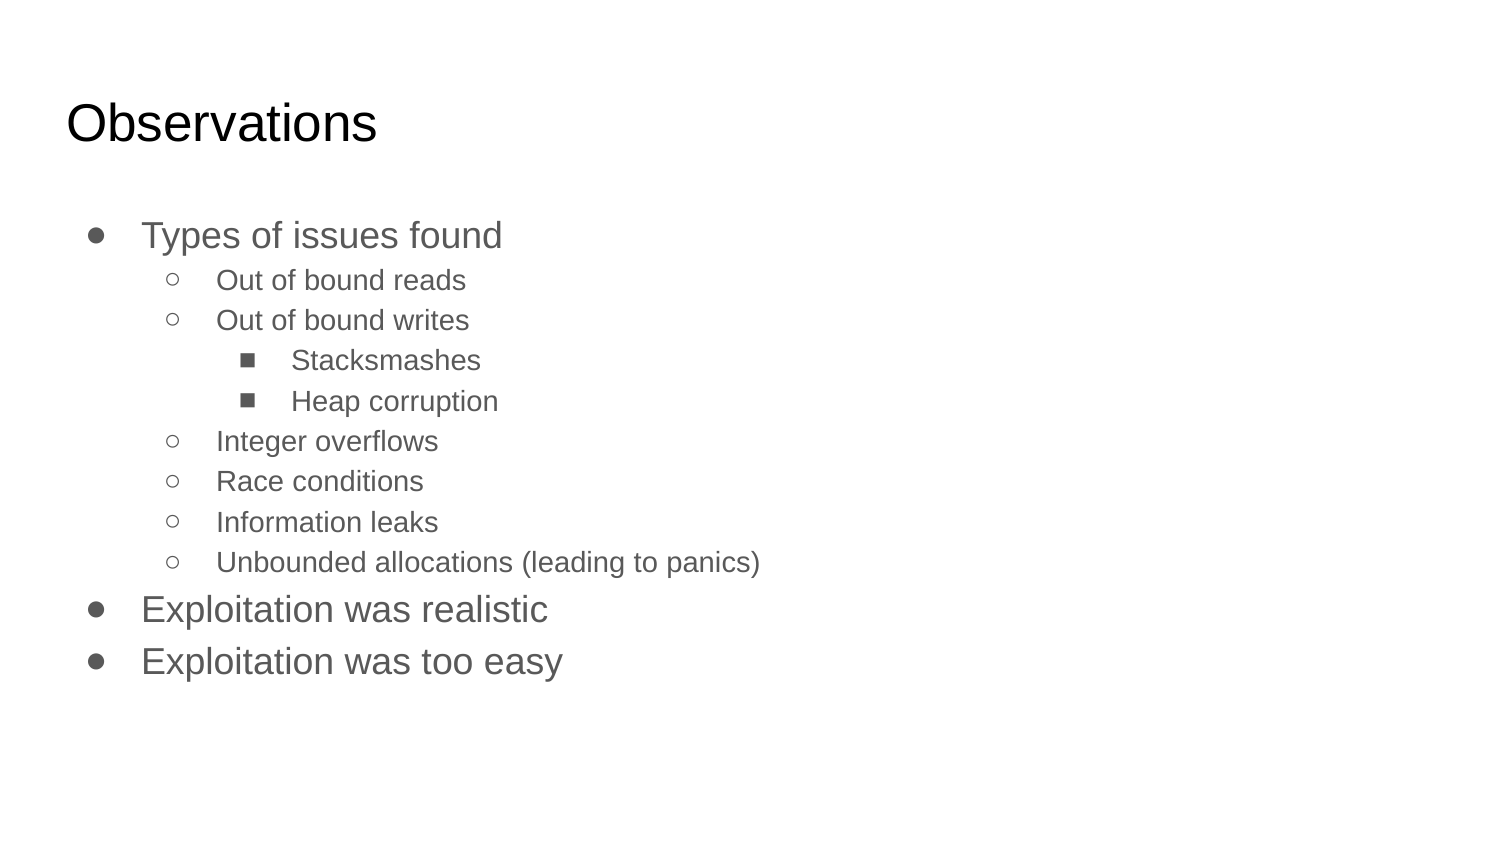

# Observations
Types of issues found
Out of bound reads
Out of bound writes
Stacksmashes
Heap corruption
Integer overflows
Race conditions
Information leaks
Unbounded allocations (leading to panics)
Exploitation was realistic
Exploitation was too easy